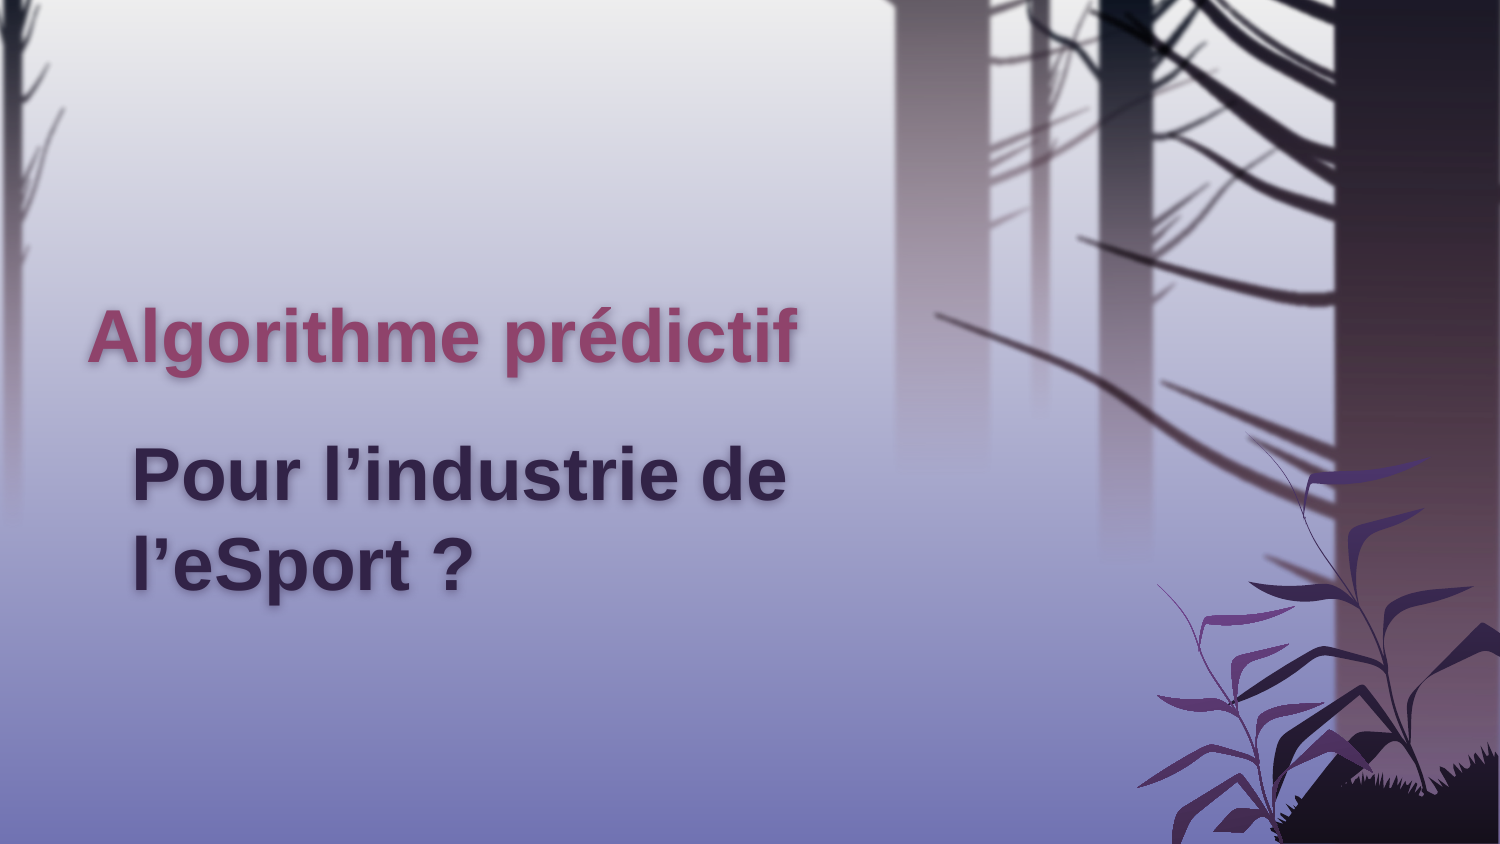

Algorithme prédictif
# Pour l’industrie de l’eSport ?